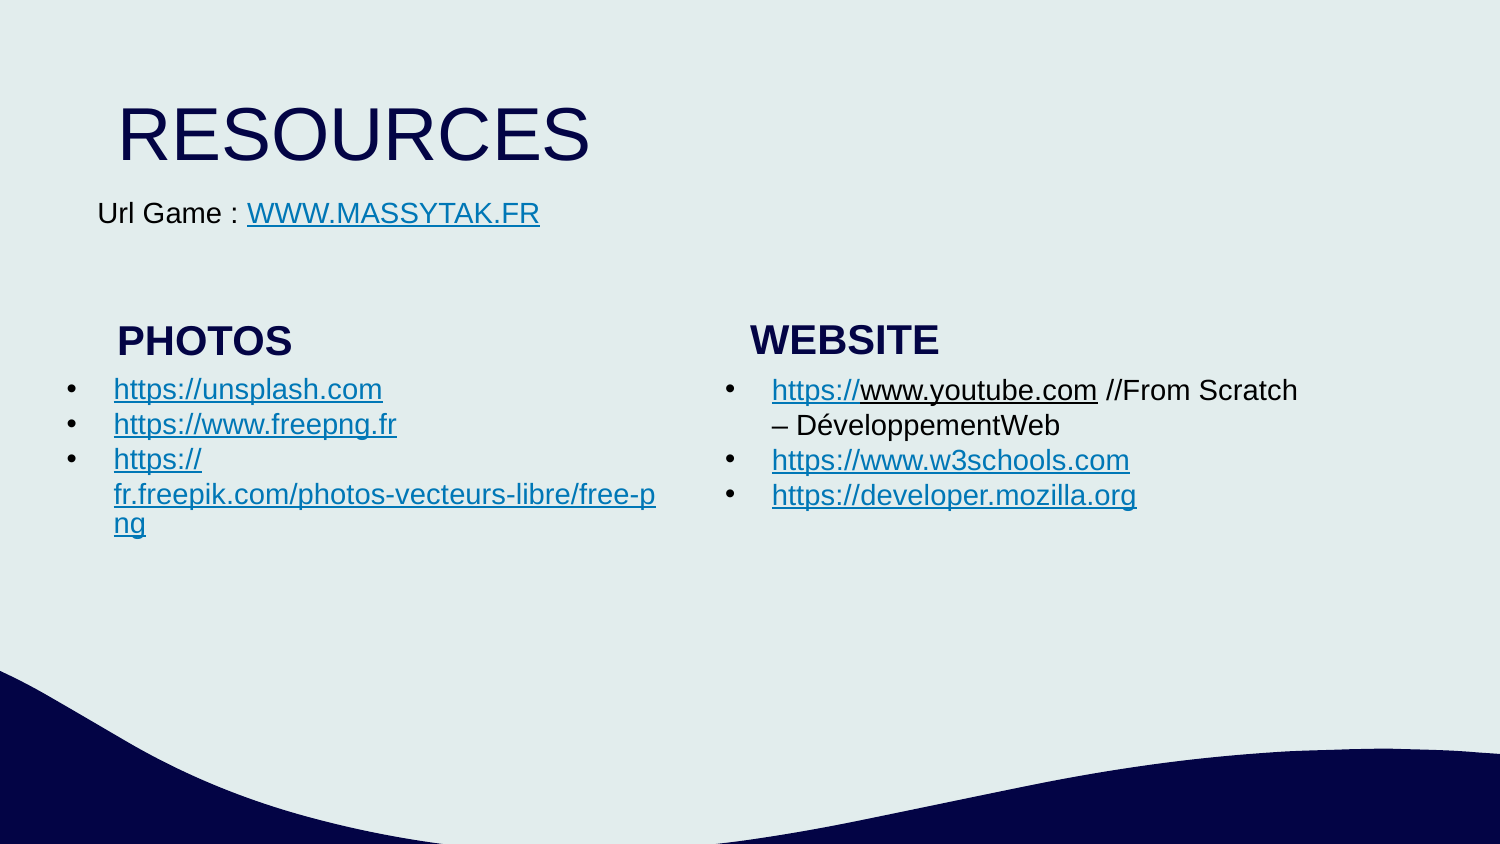

# RESOURCES
Url Game : WWW.MASSYTAK.FR
WEBSITE
PHOTOS
https://unsplash.com
https://www.freepng.fr
https://fr.freepik.com/photos-vecteurs-libre/free-png

https://www.youtube.com //From Scratch – DéveloppementWeb
https://www.w3schools.com
https://developer.mozilla.org